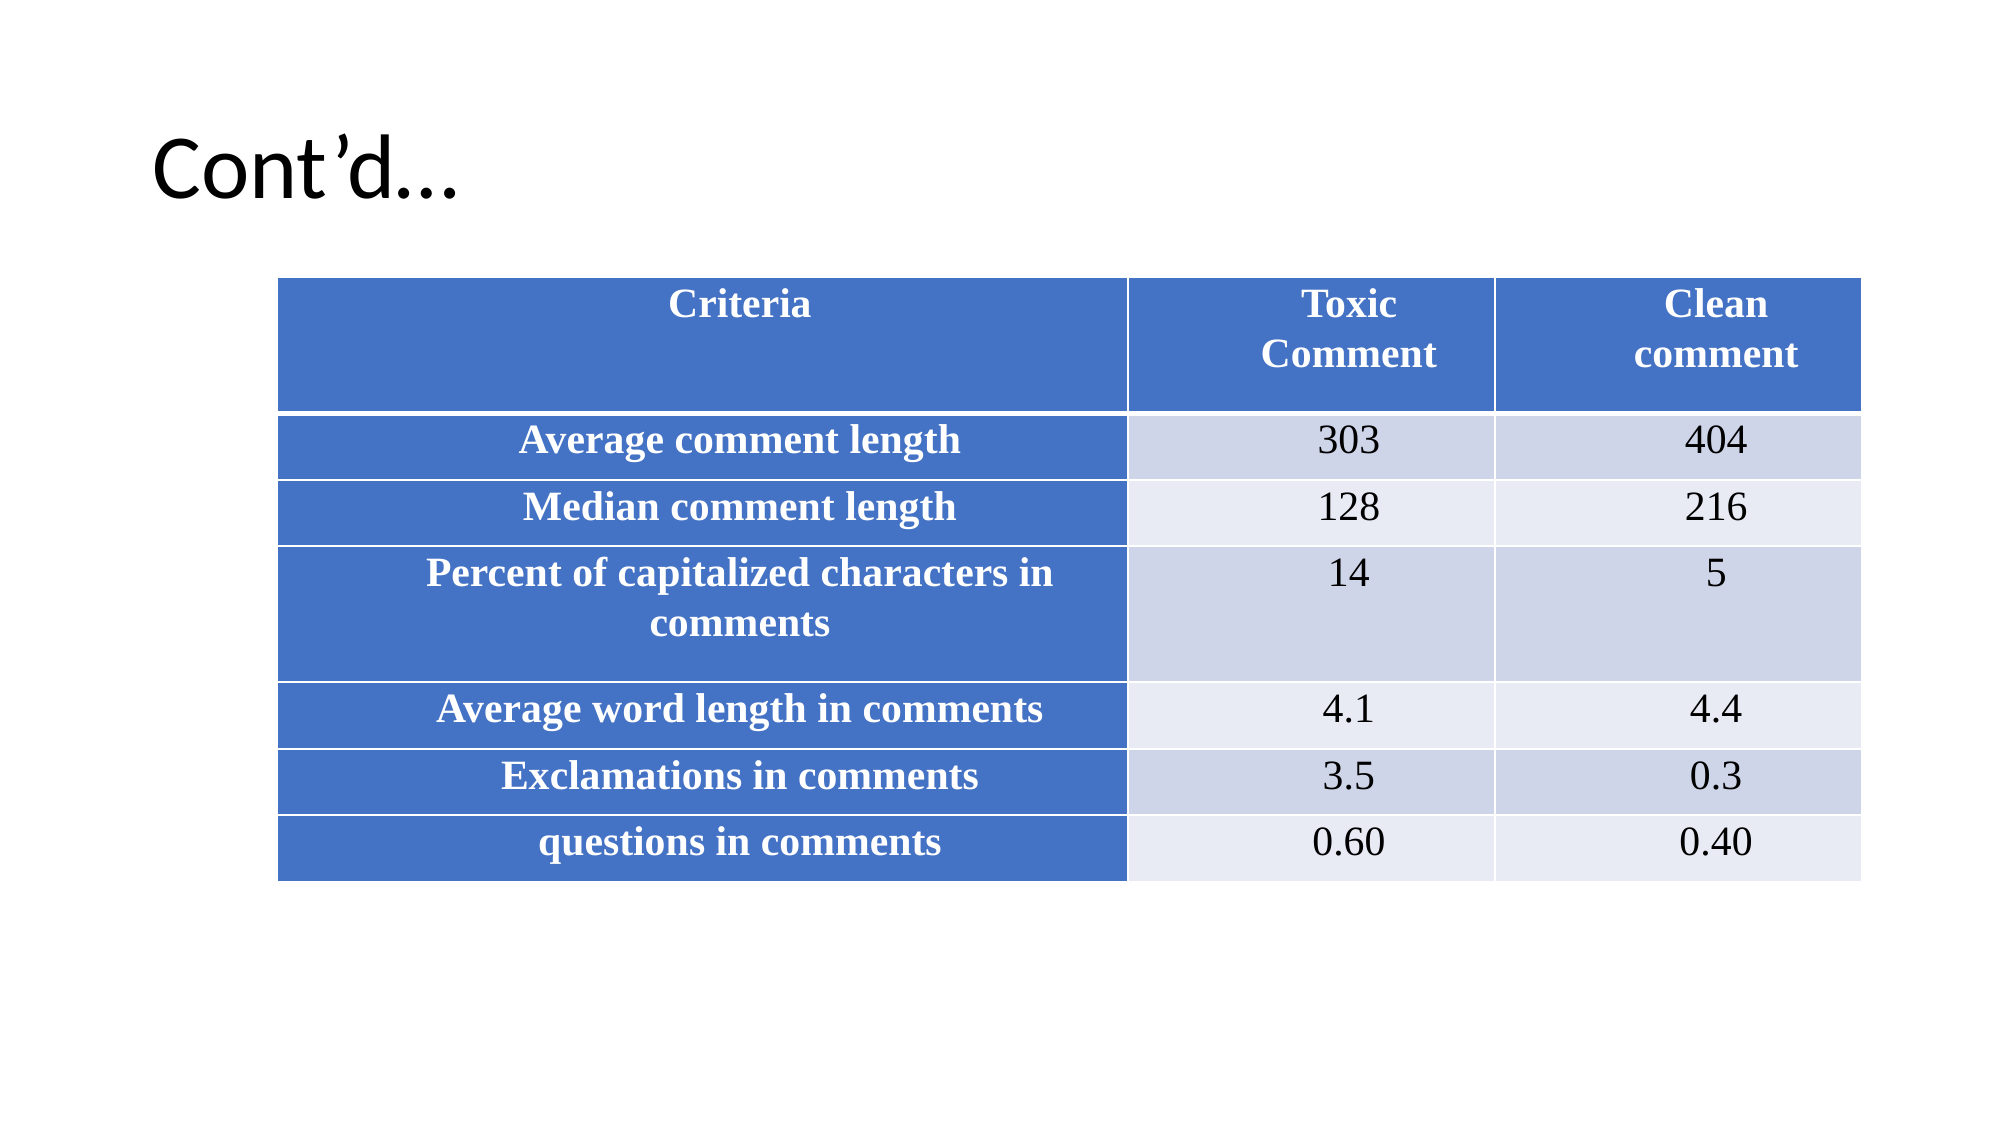

# Cont’d…
| Criteria | Toxic Comment | Clean comment |
| --- | --- | --- |
| Average comment length | 303 | 404 |
| Median comment length | 128 | 216 |
| Percent of capitalized characters in comments | 14 | 5 |
| Average word length in comments | 4.1 | 4.4 |
| Exclamations in comments | 3.5 | 0.3 |
| questions in comments | 0.60 | 0.40 |